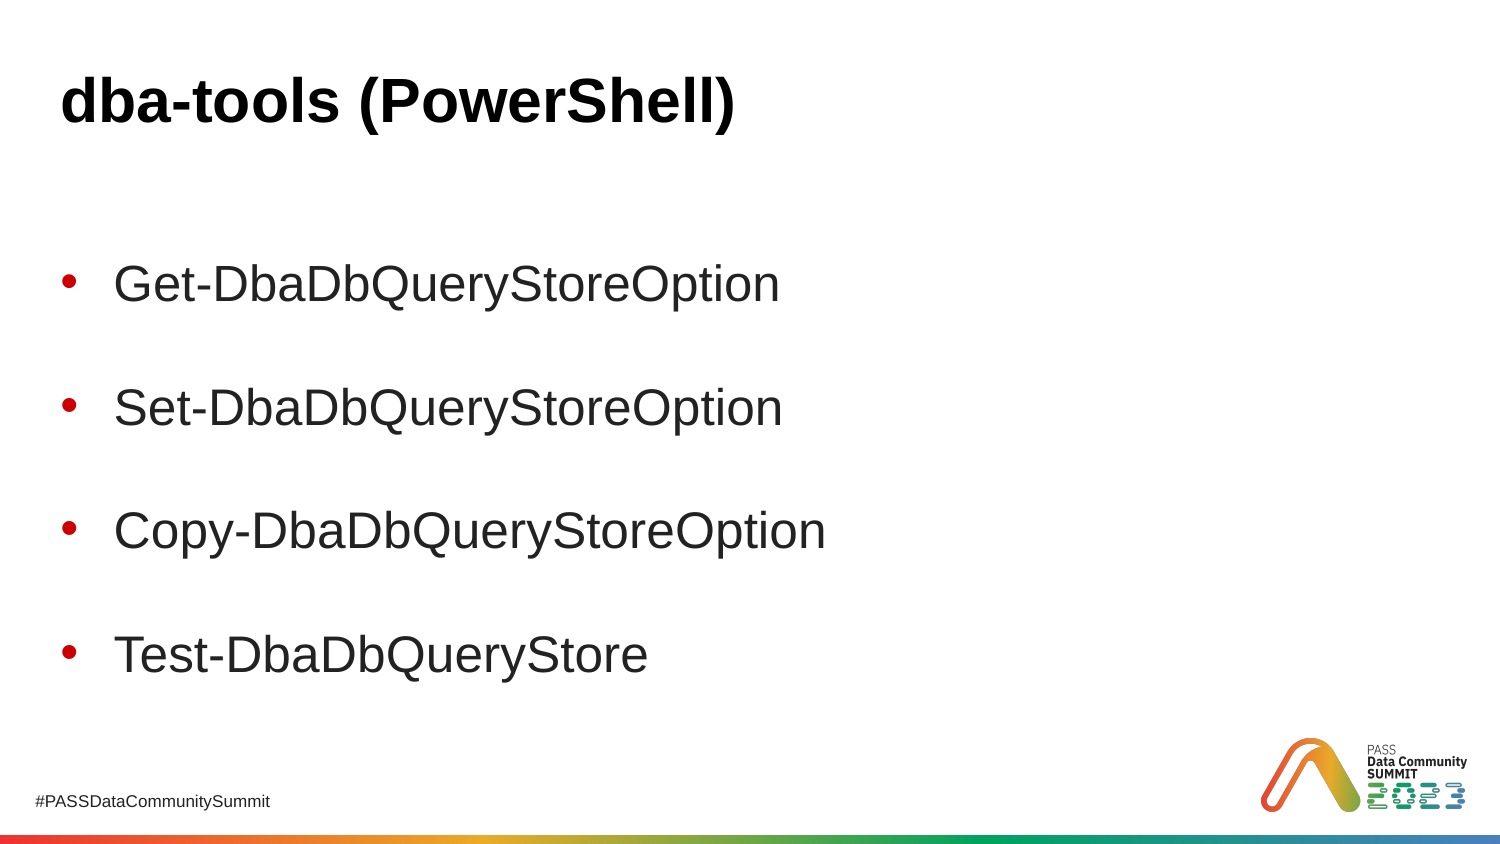

# dba-tools (PowerShell)
Get-DbaDbQueryStoreOption
Set-DbaDbQueryStoreOption
Copy-DbaDbQueryStoreOption
Test-DbaDbQueryStore